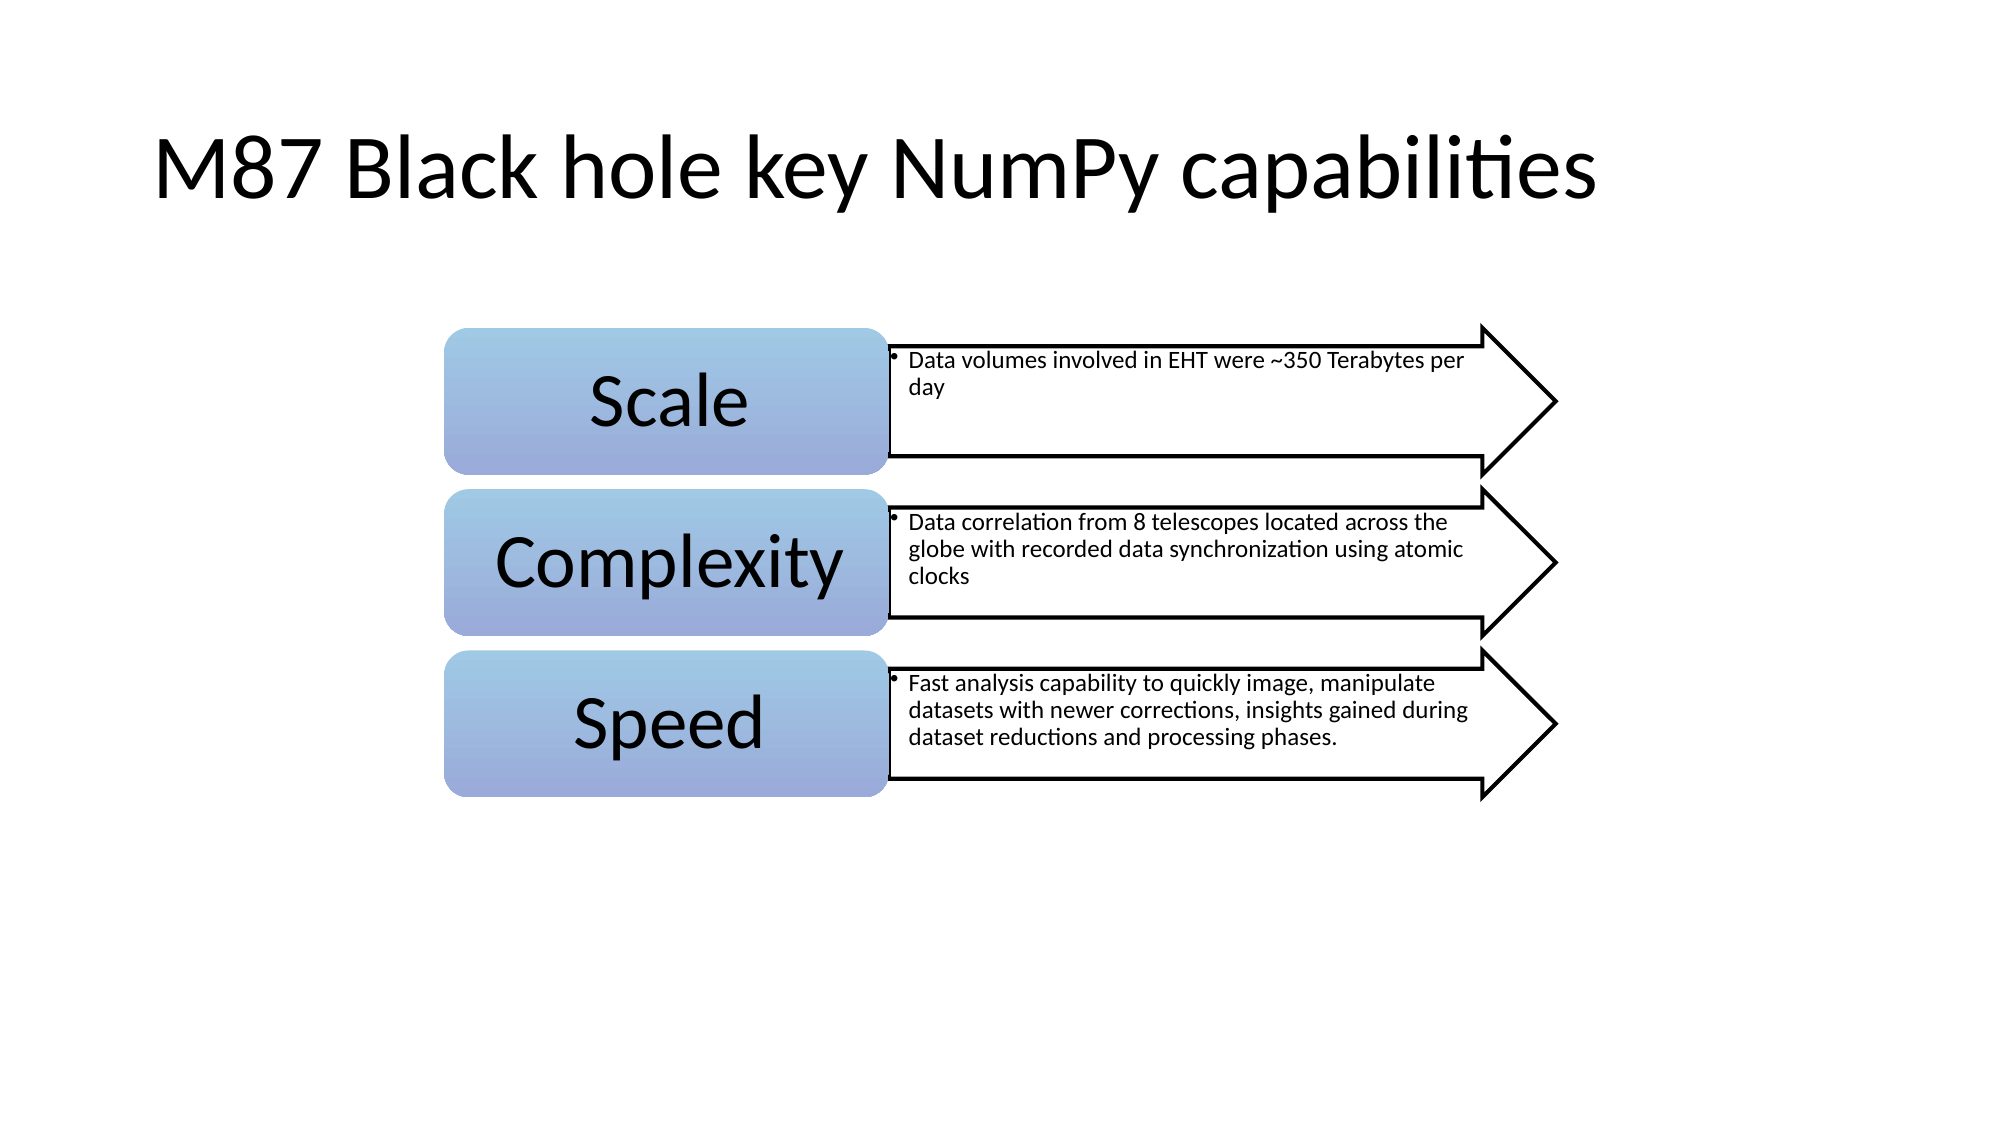

# M87 Black hole key NumPy capabilities
Data volumes involved in EHT were ~350 Terabytes per day
Scale
Data correlation from 8 telescopes located across the globe with recorded data synchronization using atomic clocks
Complexity
Fast analysis capability to quickly image, manipulate datasets with newer corrections, insights gained during dataset reductions and processing phases.
Speed